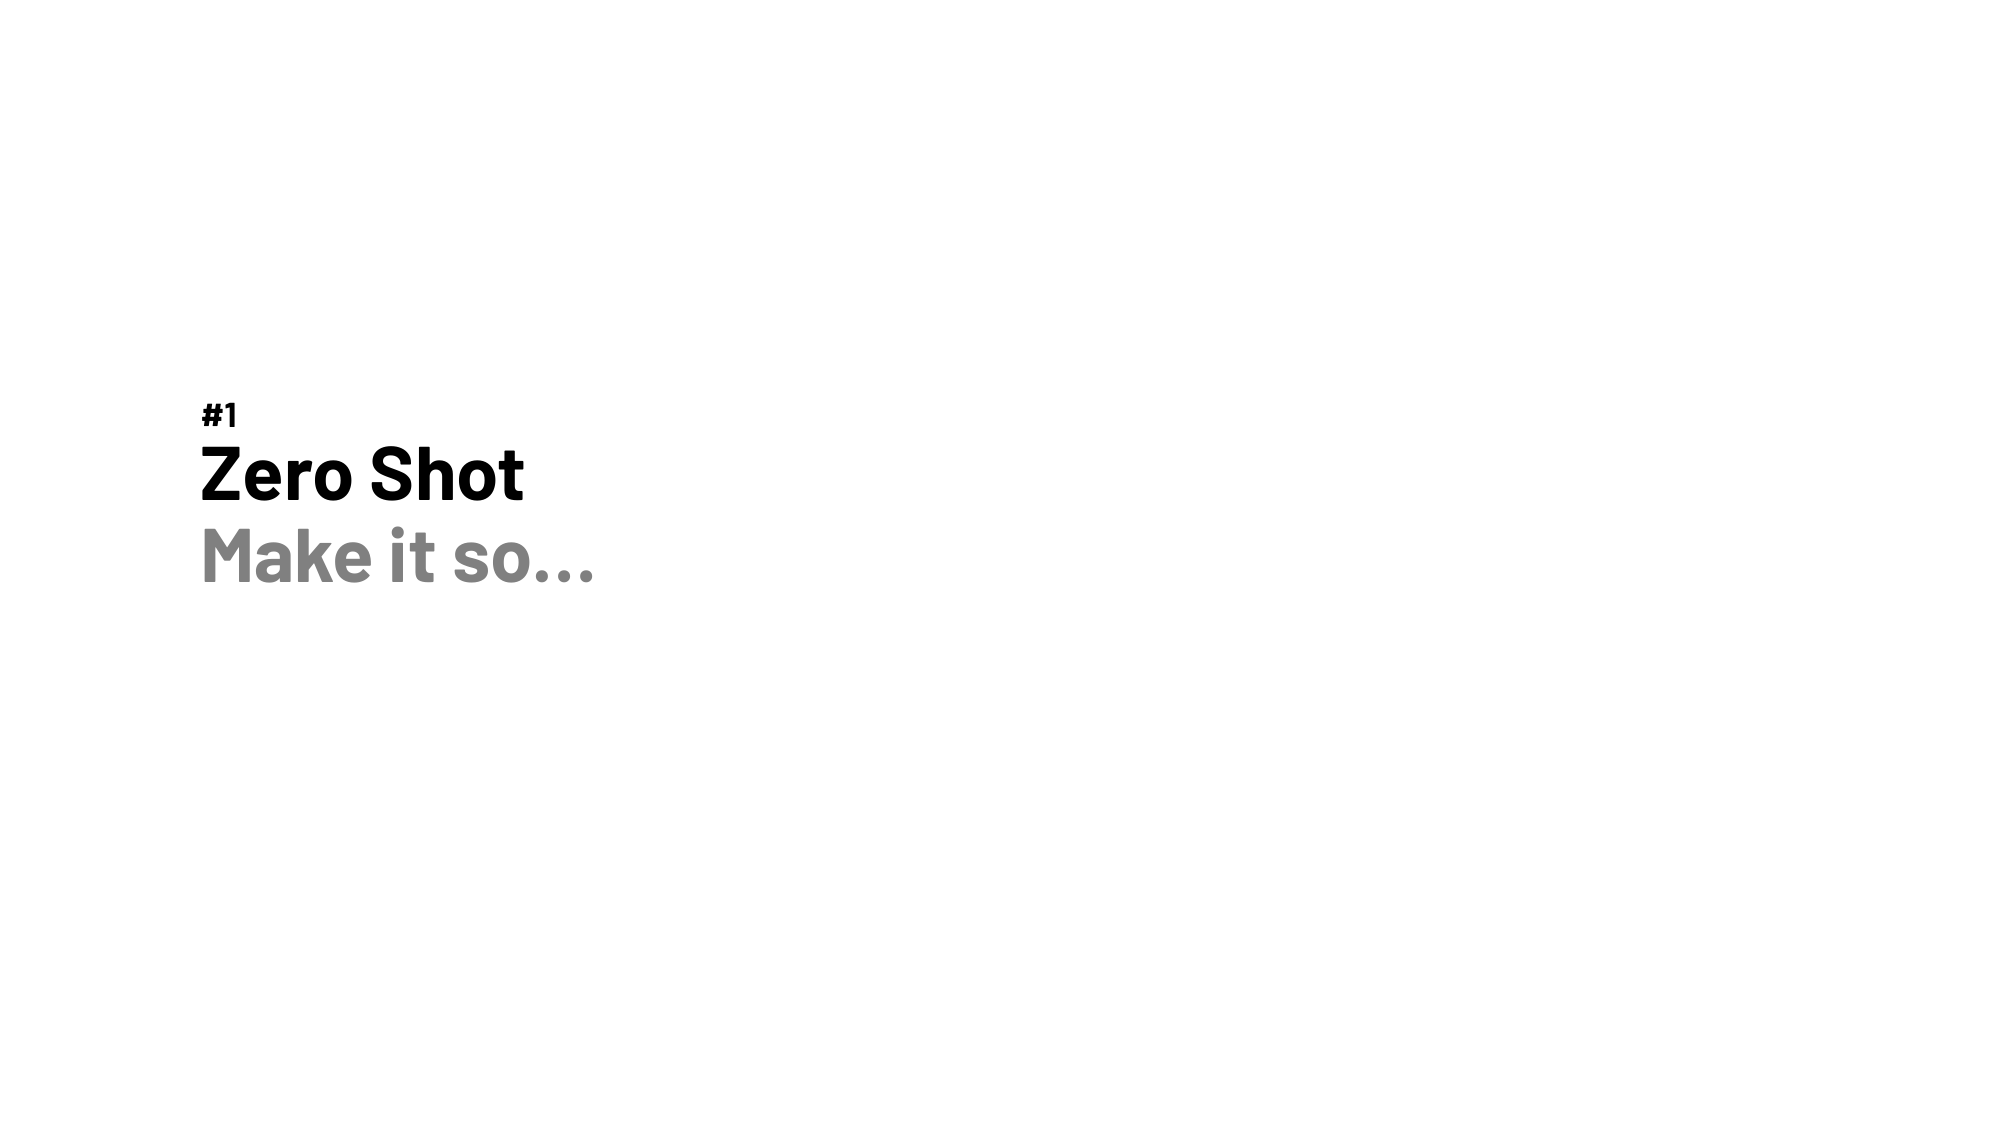

# #1 Zero Shot Make it so…